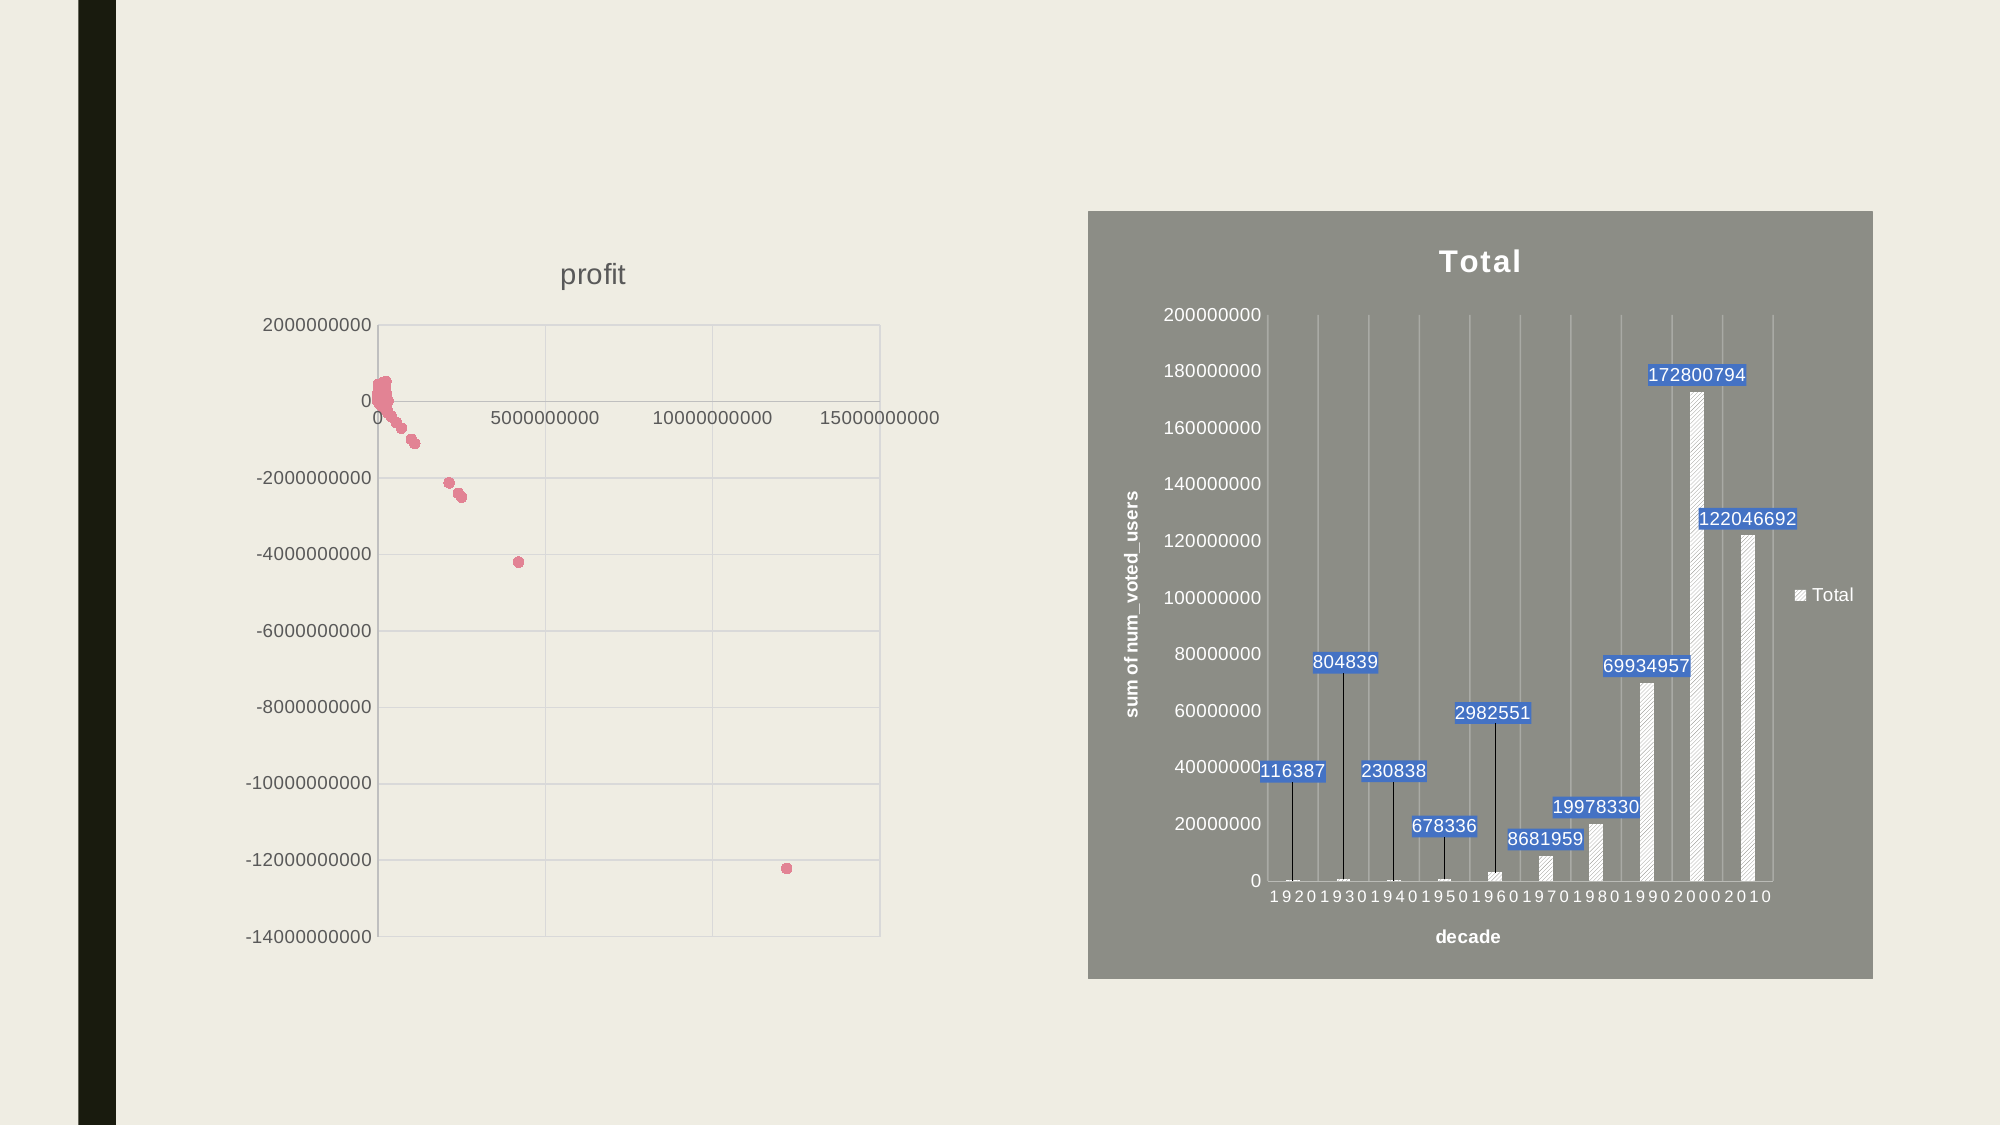

### Chart:

| Category | Total |
|---|---|
| 1920 | 116387.0 |
| 1930 | 804839.0 |
| 1940 | 230838.0 |
| 1950 | 678336.0 |
| 1960 | 2982551.0 |
| 1970 | 8681959.0 |
| 1980 | 19978330.0 |
| 1990 | 69934957.0 |
| 2000 | 172800794.0 |
| 2010 | 122046692.0 |

### Chart:

| Category | profit |
|---|---|